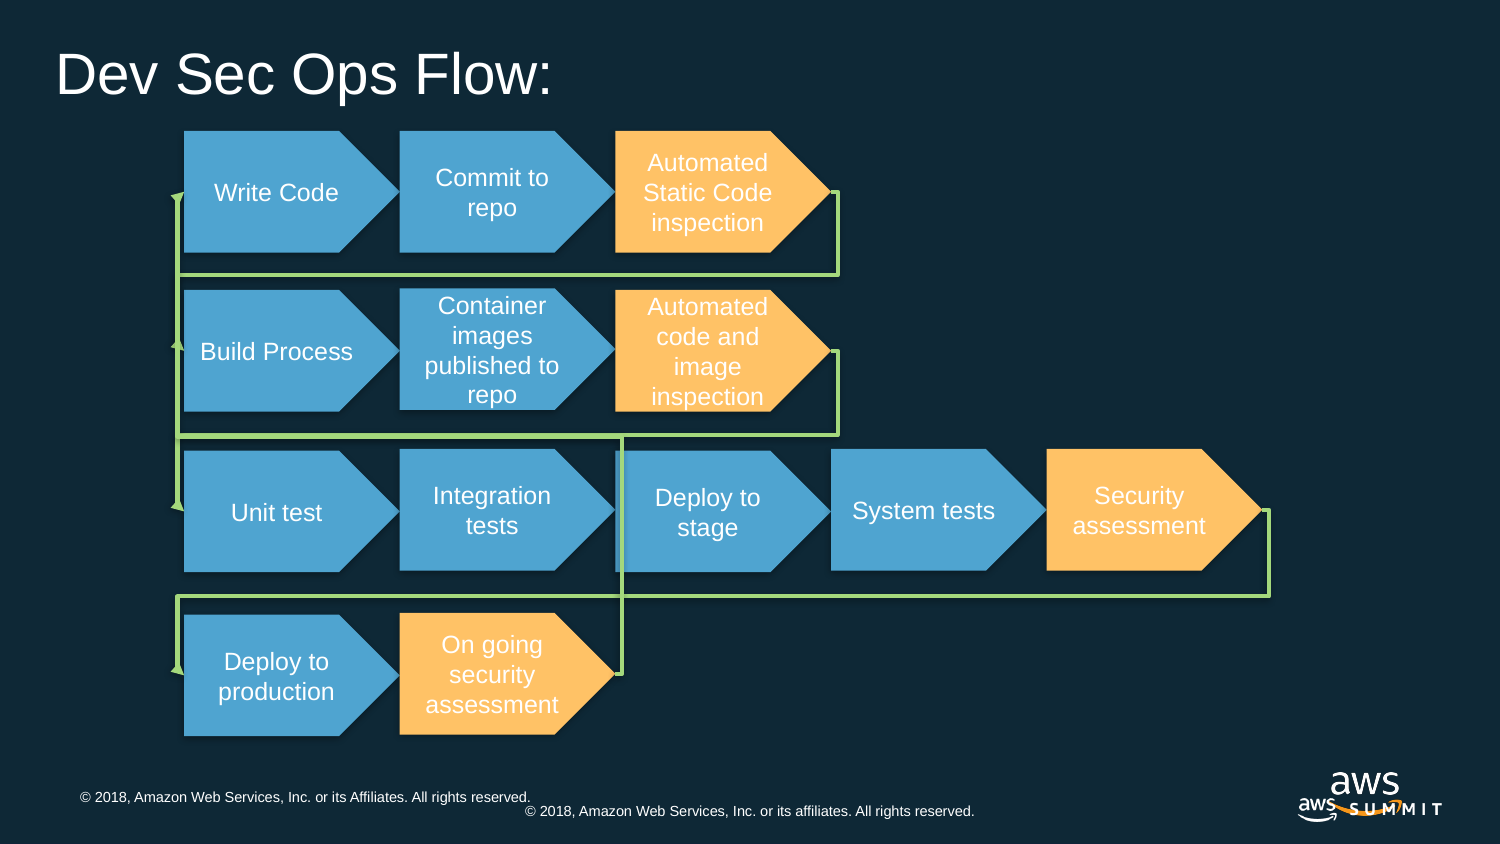

# Dev Sec Ops Flow:
Write Code
Commit to repo
Automated Static Code inspection
Container images published to repo
Build Process
Automated code and image inspection
Security assessment
System tests
Integration tests
Unit test
Deploy to stage
On going security assessment
Deploy to production